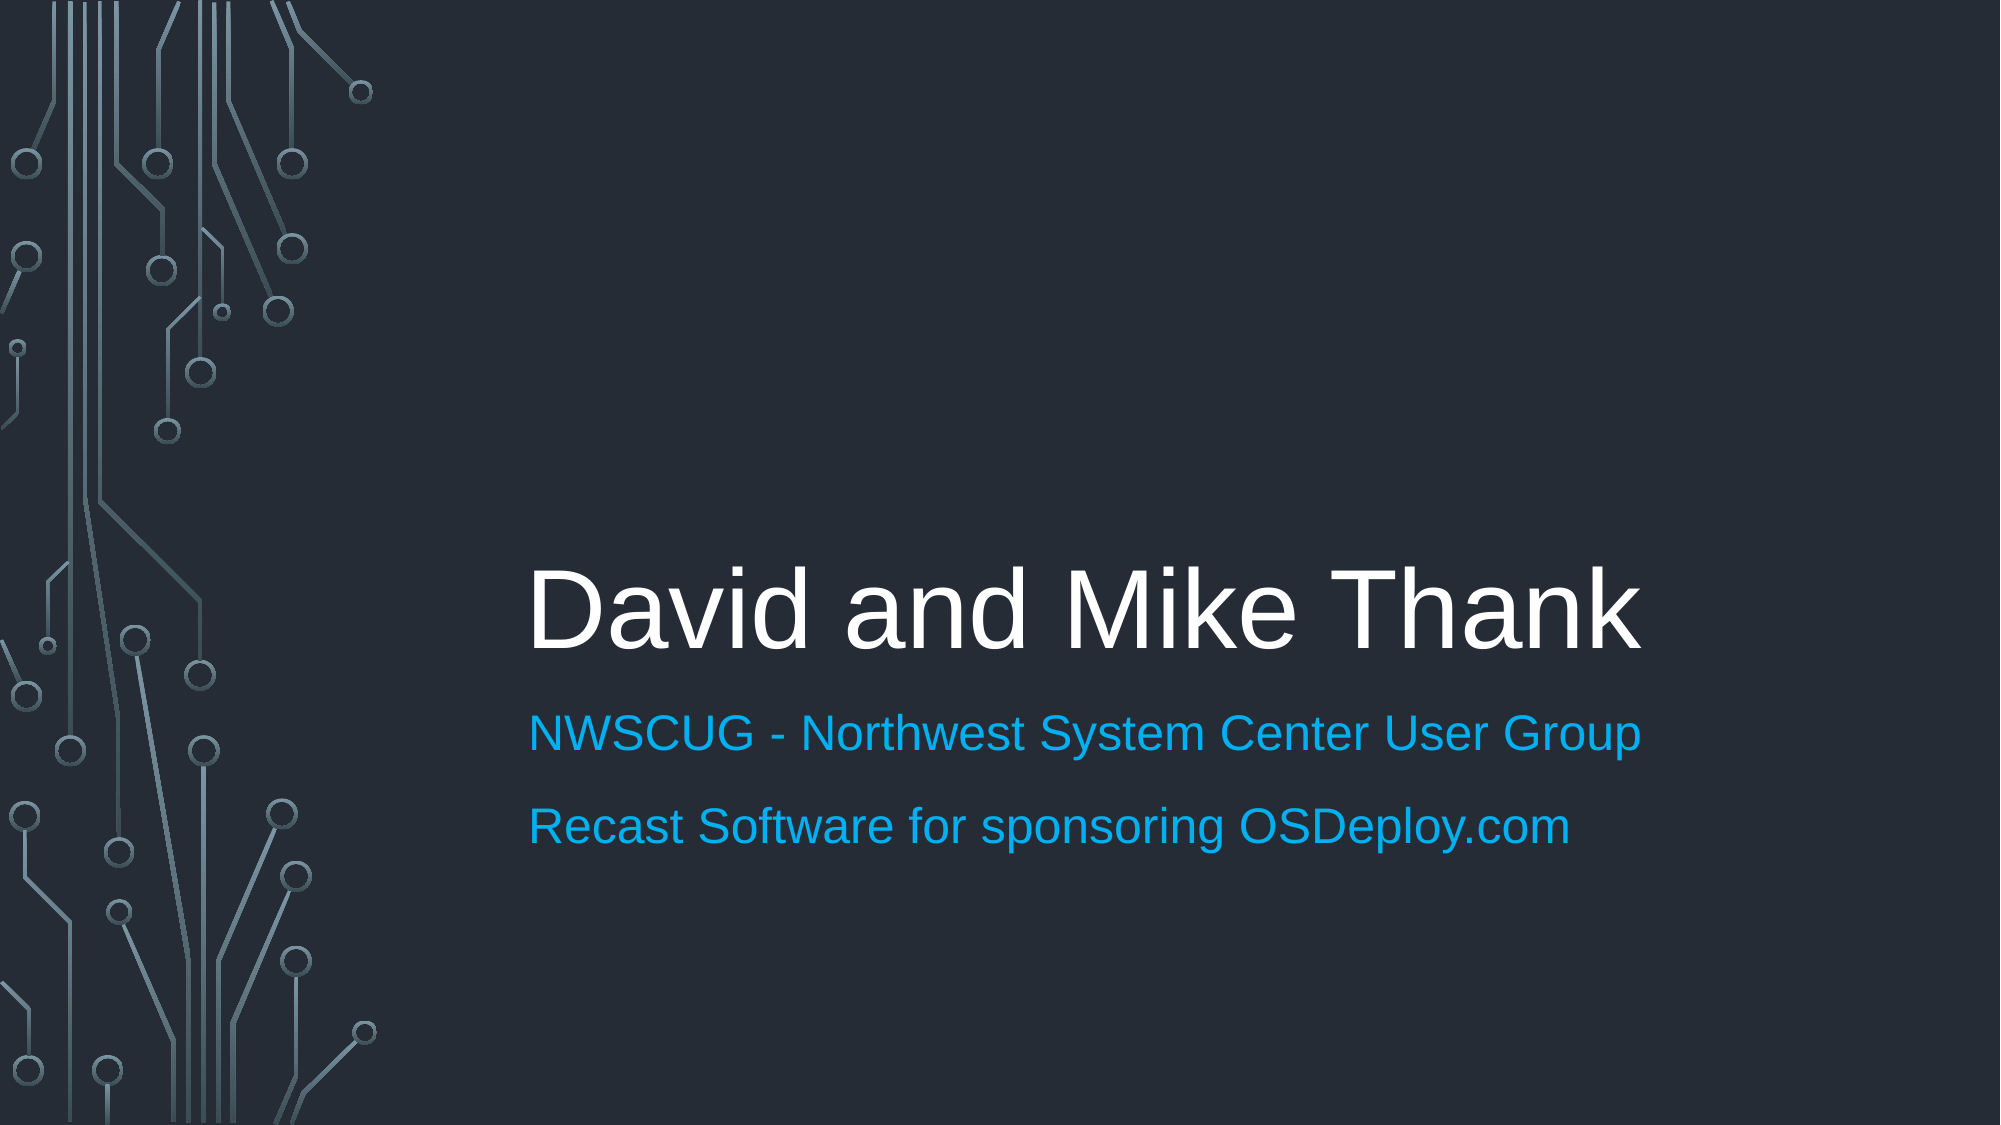

# David and Mike Thank
NWSCUG - Northwest System Center User Group
Recast Software for sponsoring OSDeploy.com